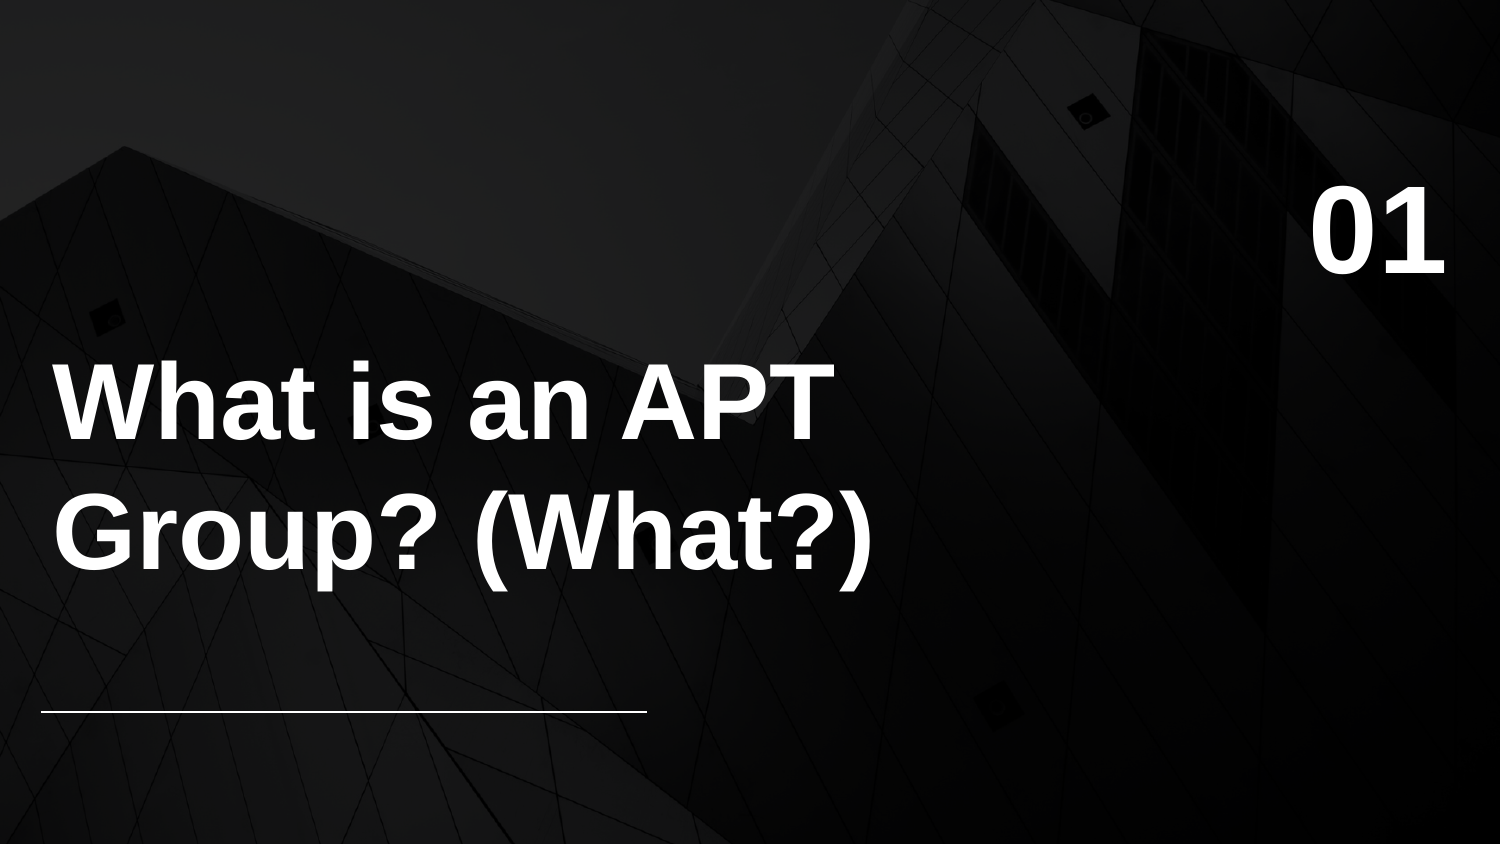

# What is an APT Group? (What?)
01